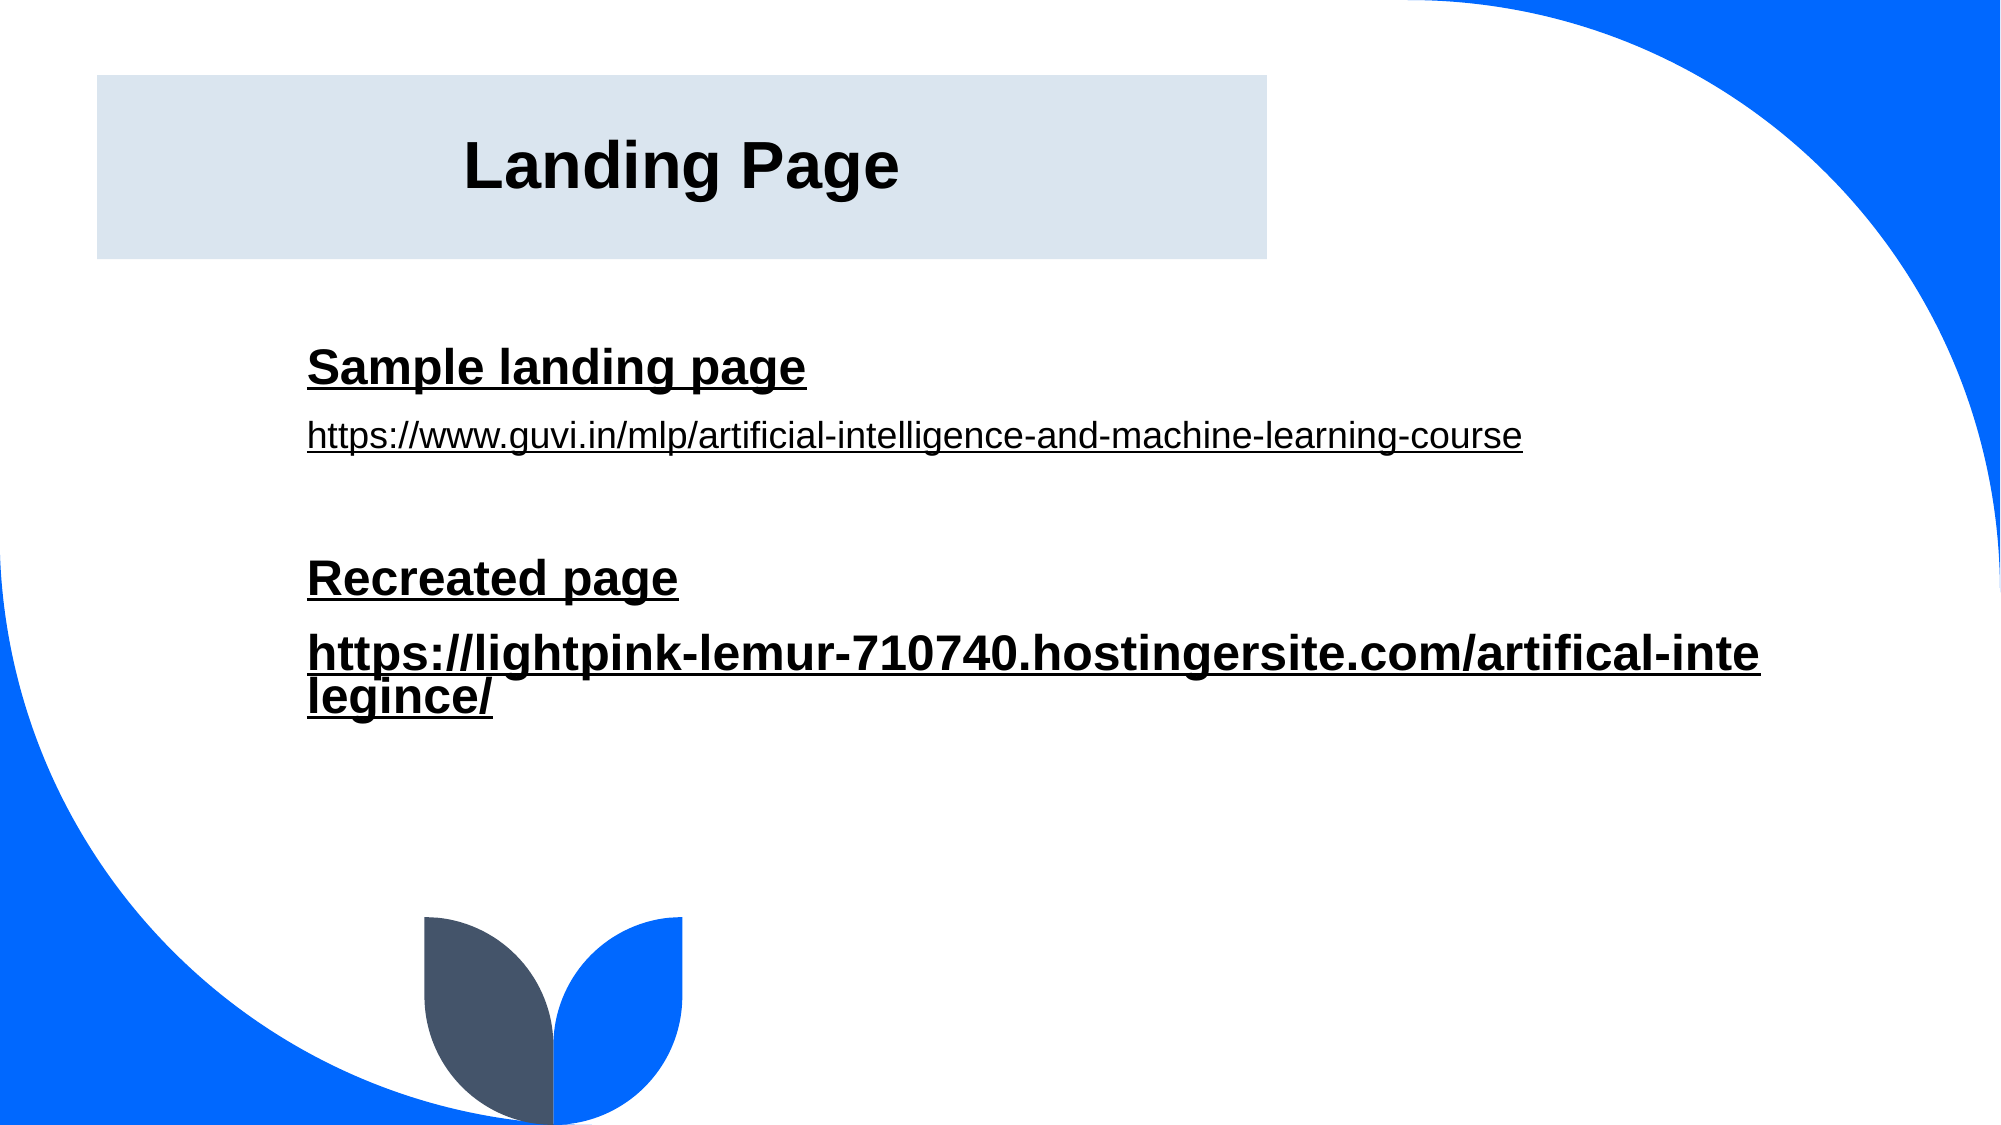

Landing Page
Sample landing page
https://www.guvi.in/mlp/artificial-intelligence-and-machine-learning-course

Recreated page
https://lightpink-lemur-710740.hostingersite.com/artifical-intelegince/